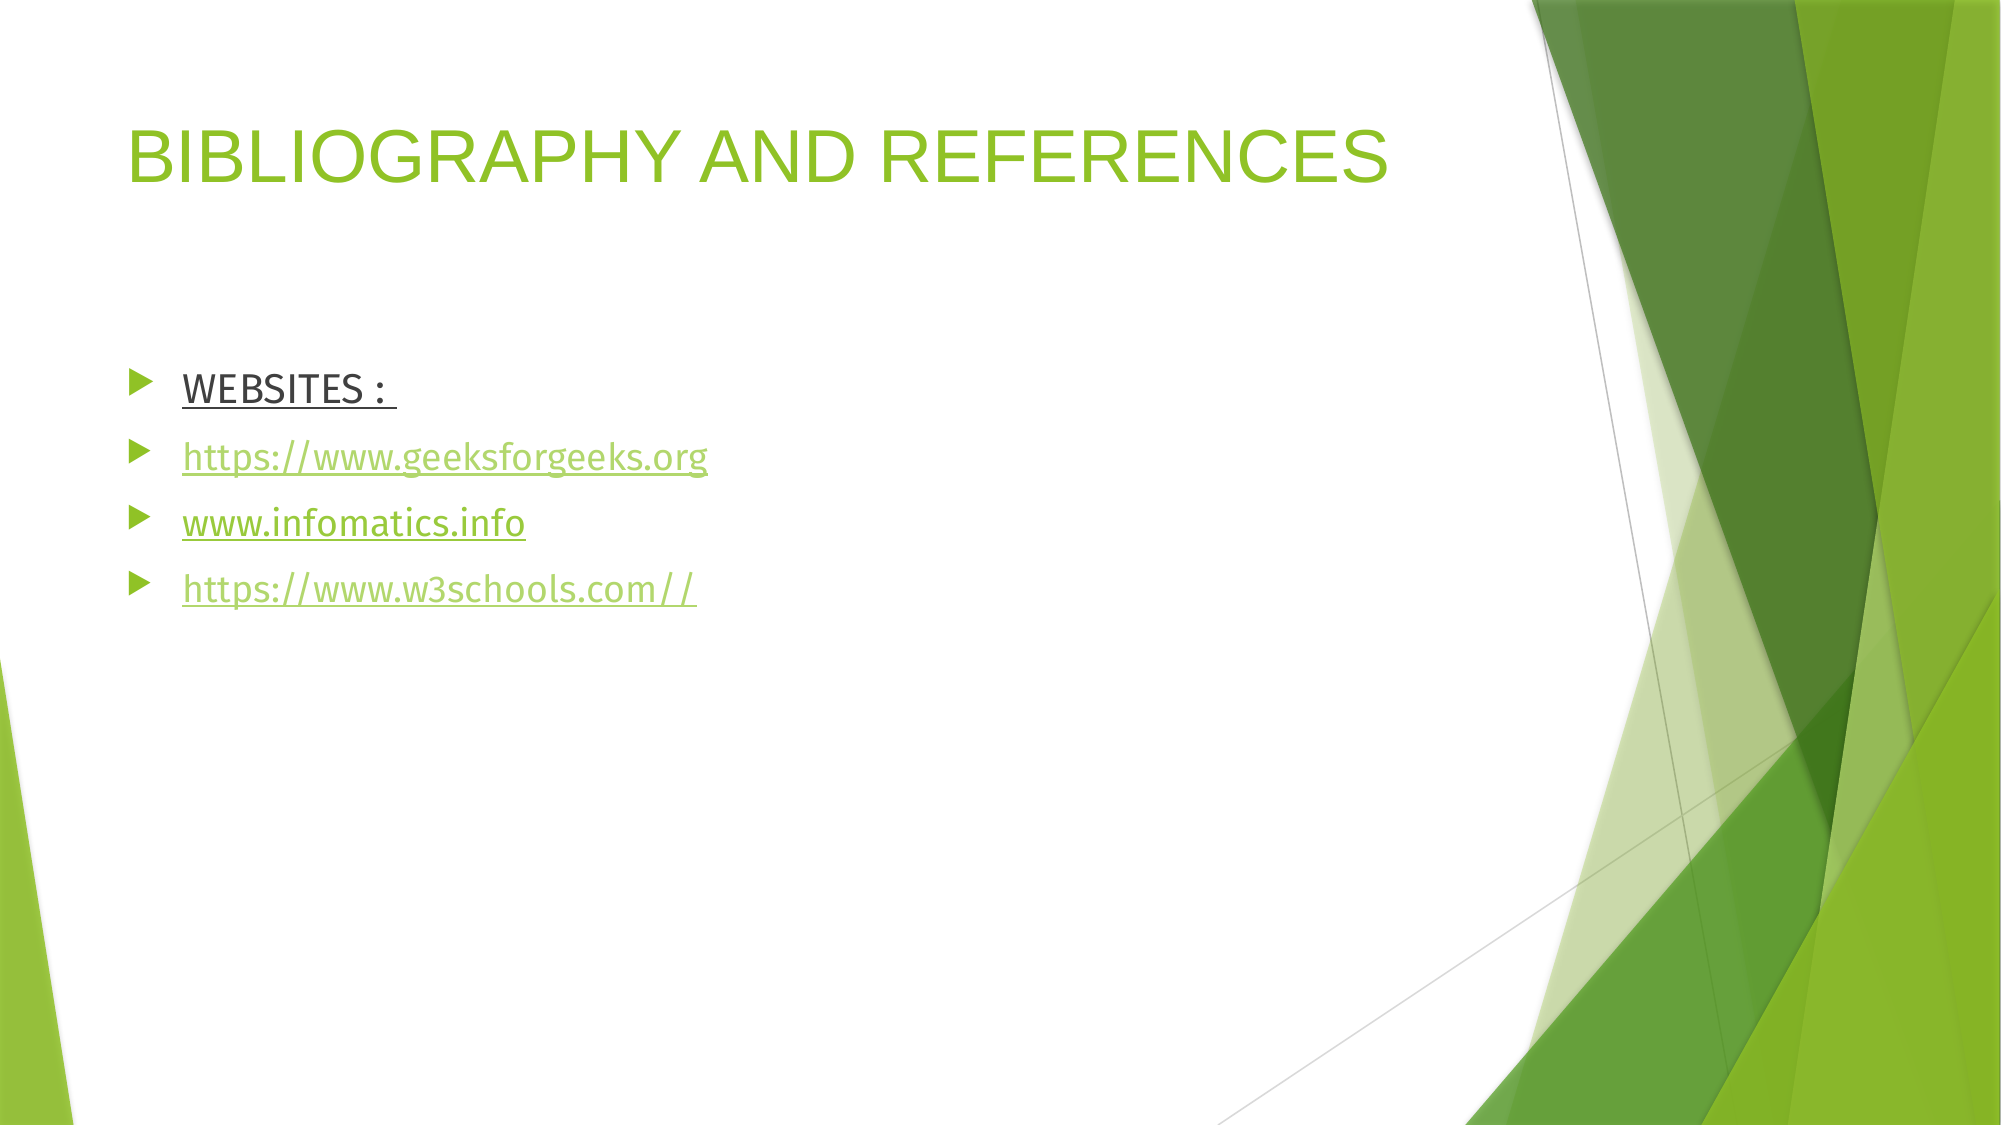

# BIBLIOGRAPHY AND REFERENCES
WEBSITES :
https://www.geeksforgeeks.org
www.infomatics.info
https://www.w3schools.com//